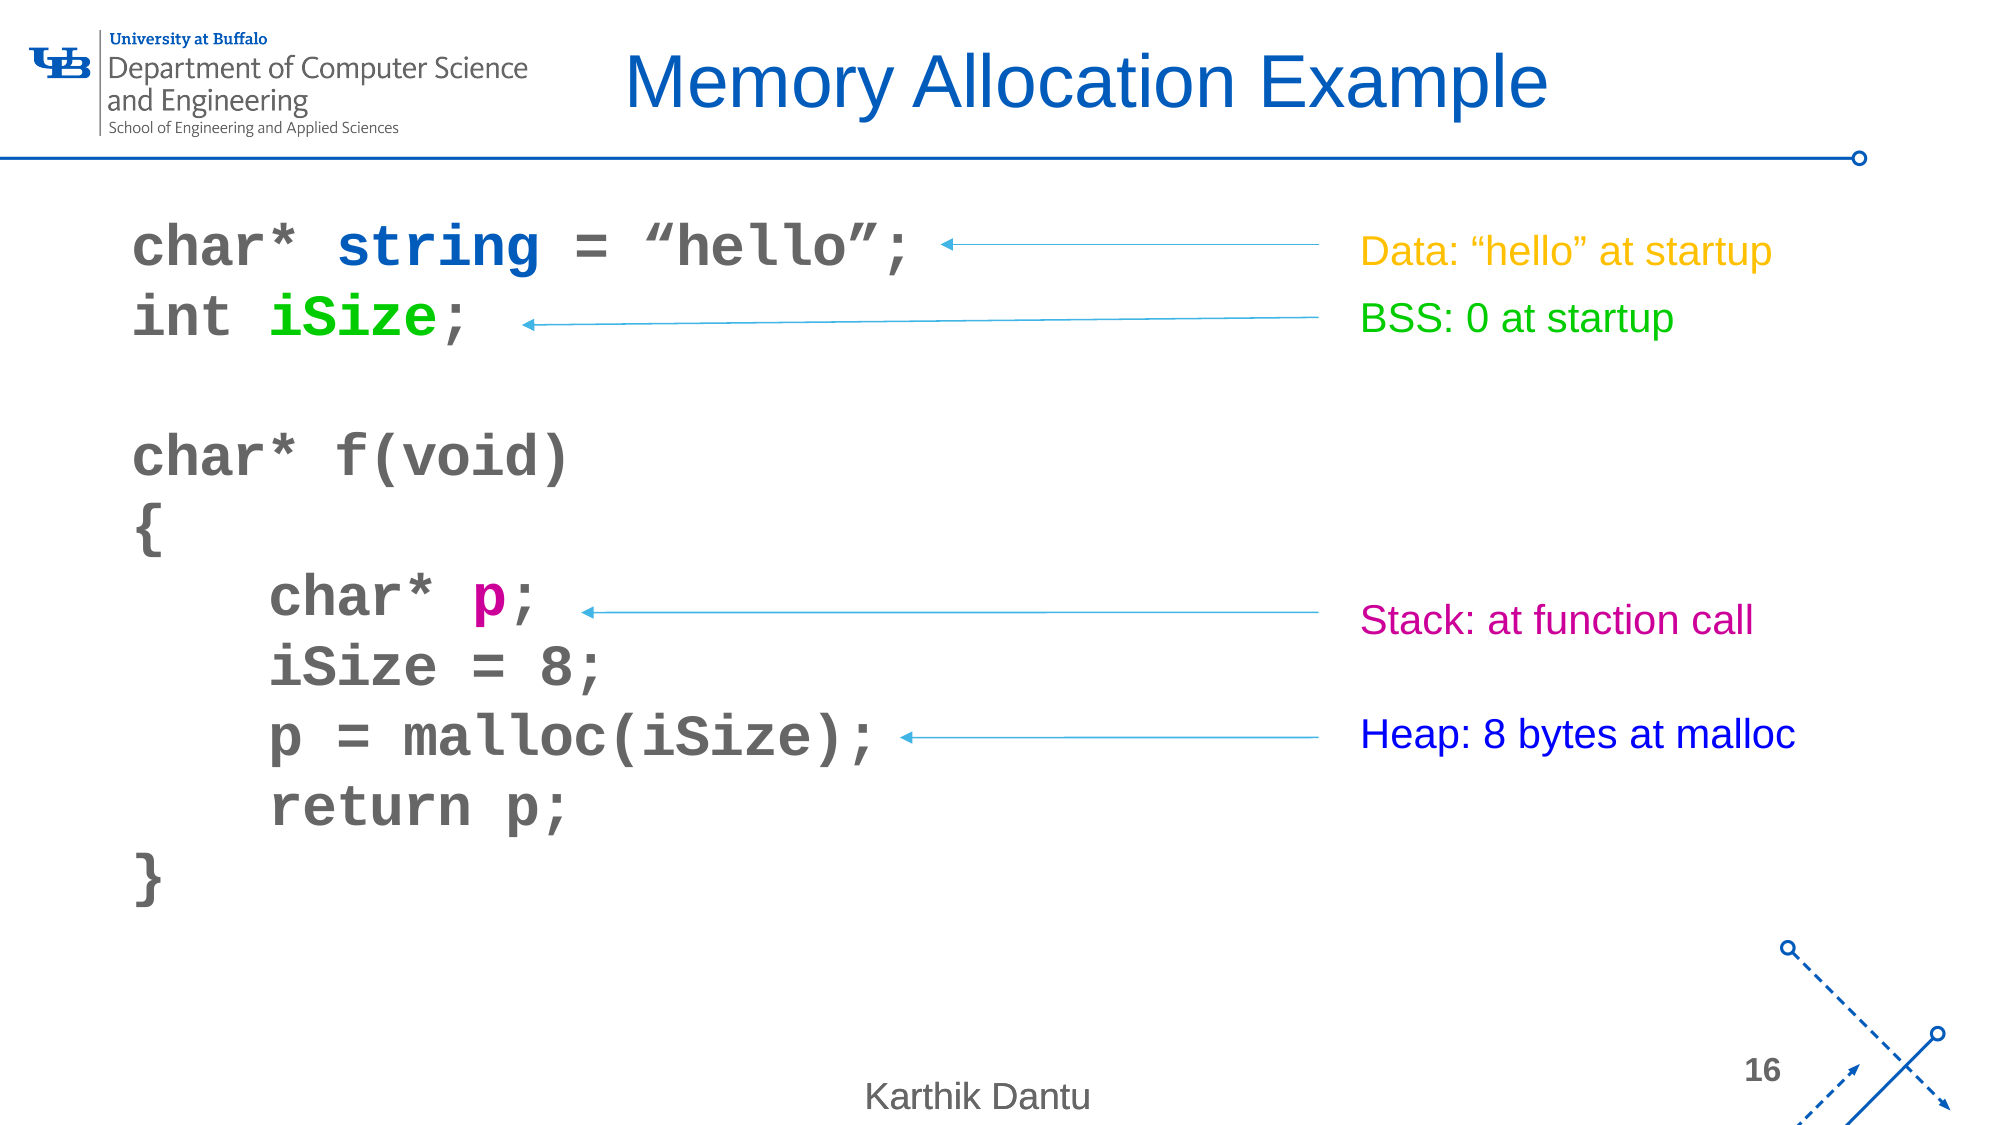

# Memory Allocation Example
char* string = “hello”;
int iSize;

char* f(void)
{
    char* p;
    iSize = 8;
    p = malloc(iSize);
    return p;
}

Data: “hello” at startup

BSS: 0 at startup

Stack: at function call

Heap: 8 bytes at malloc